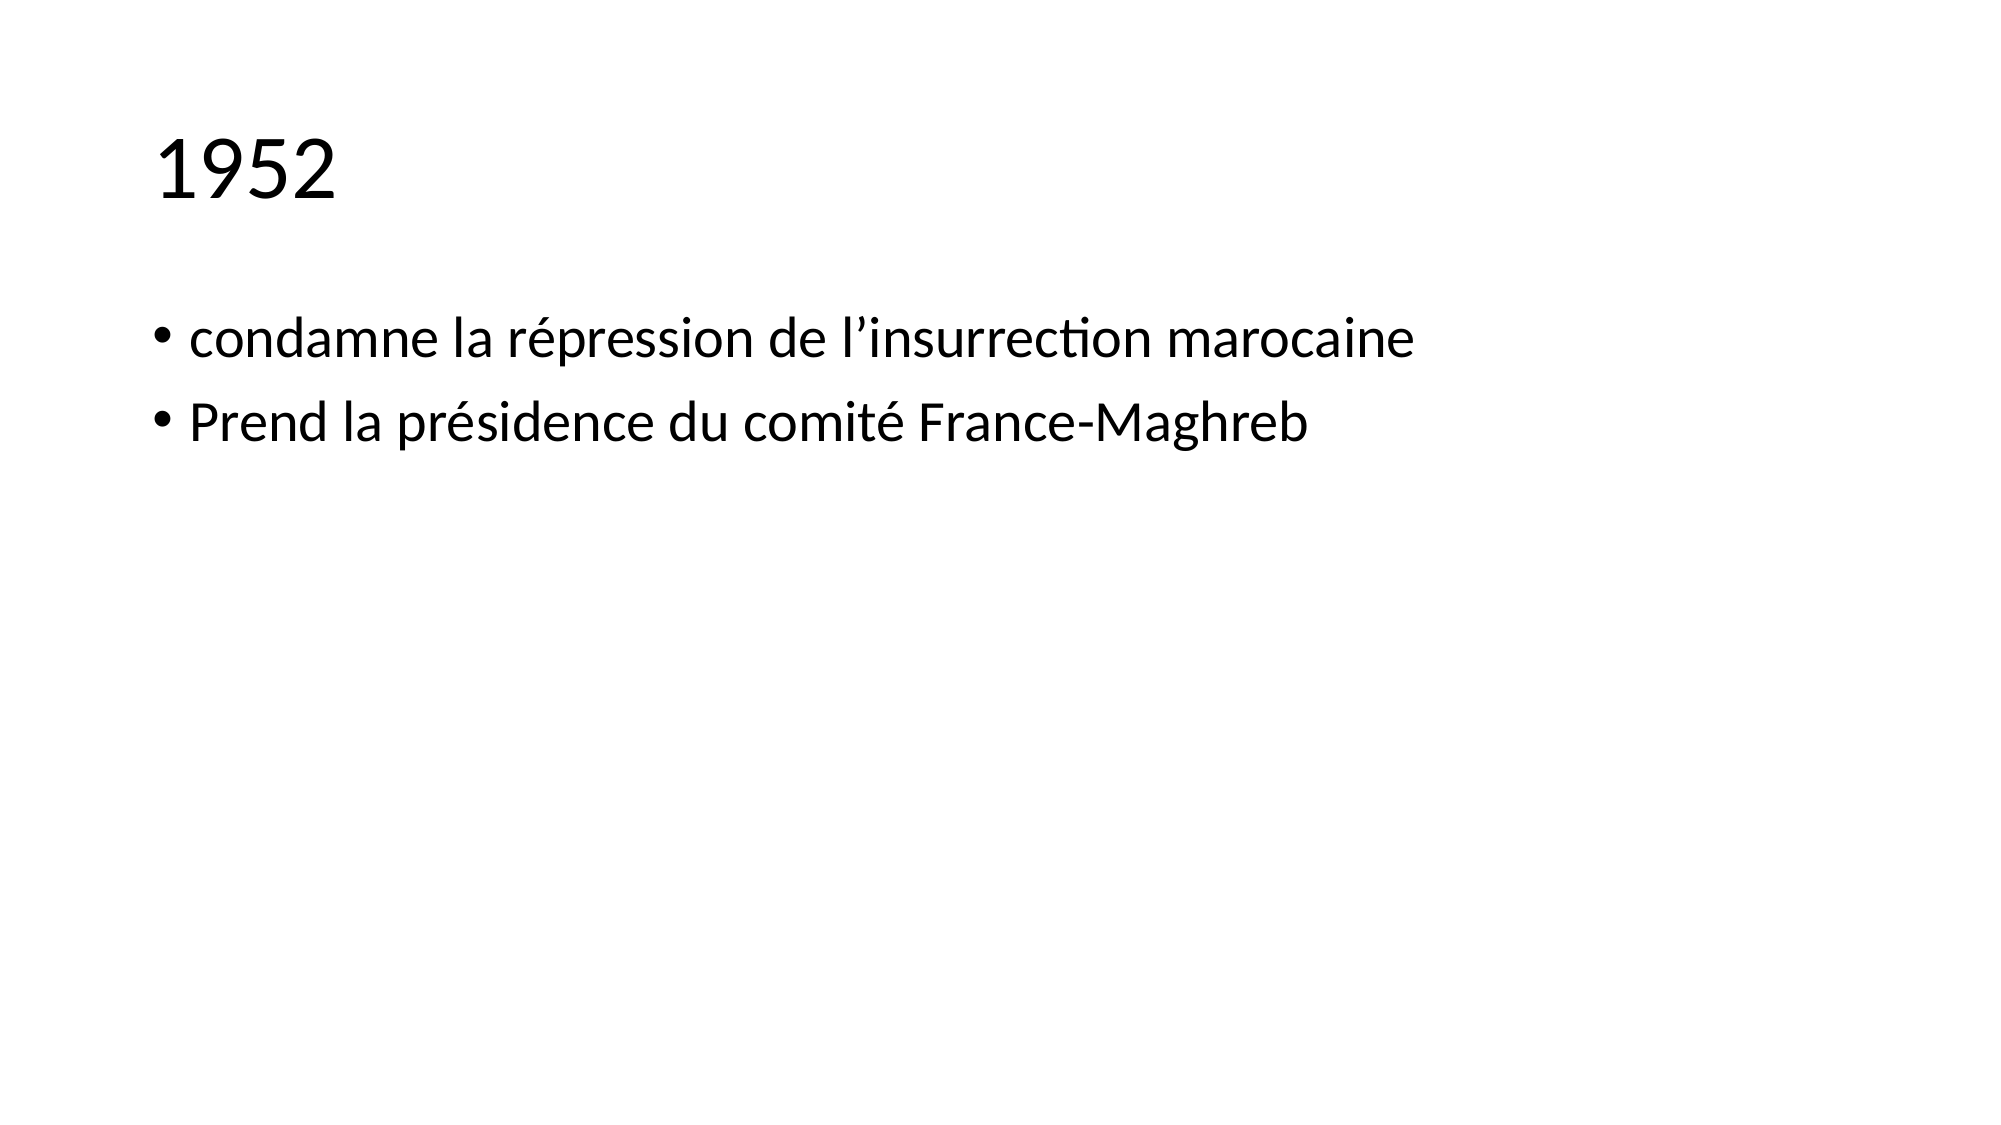

# 1952
condamne la répression de l’insurrection marocaine
Prend la présidence du comité France-Maghreb